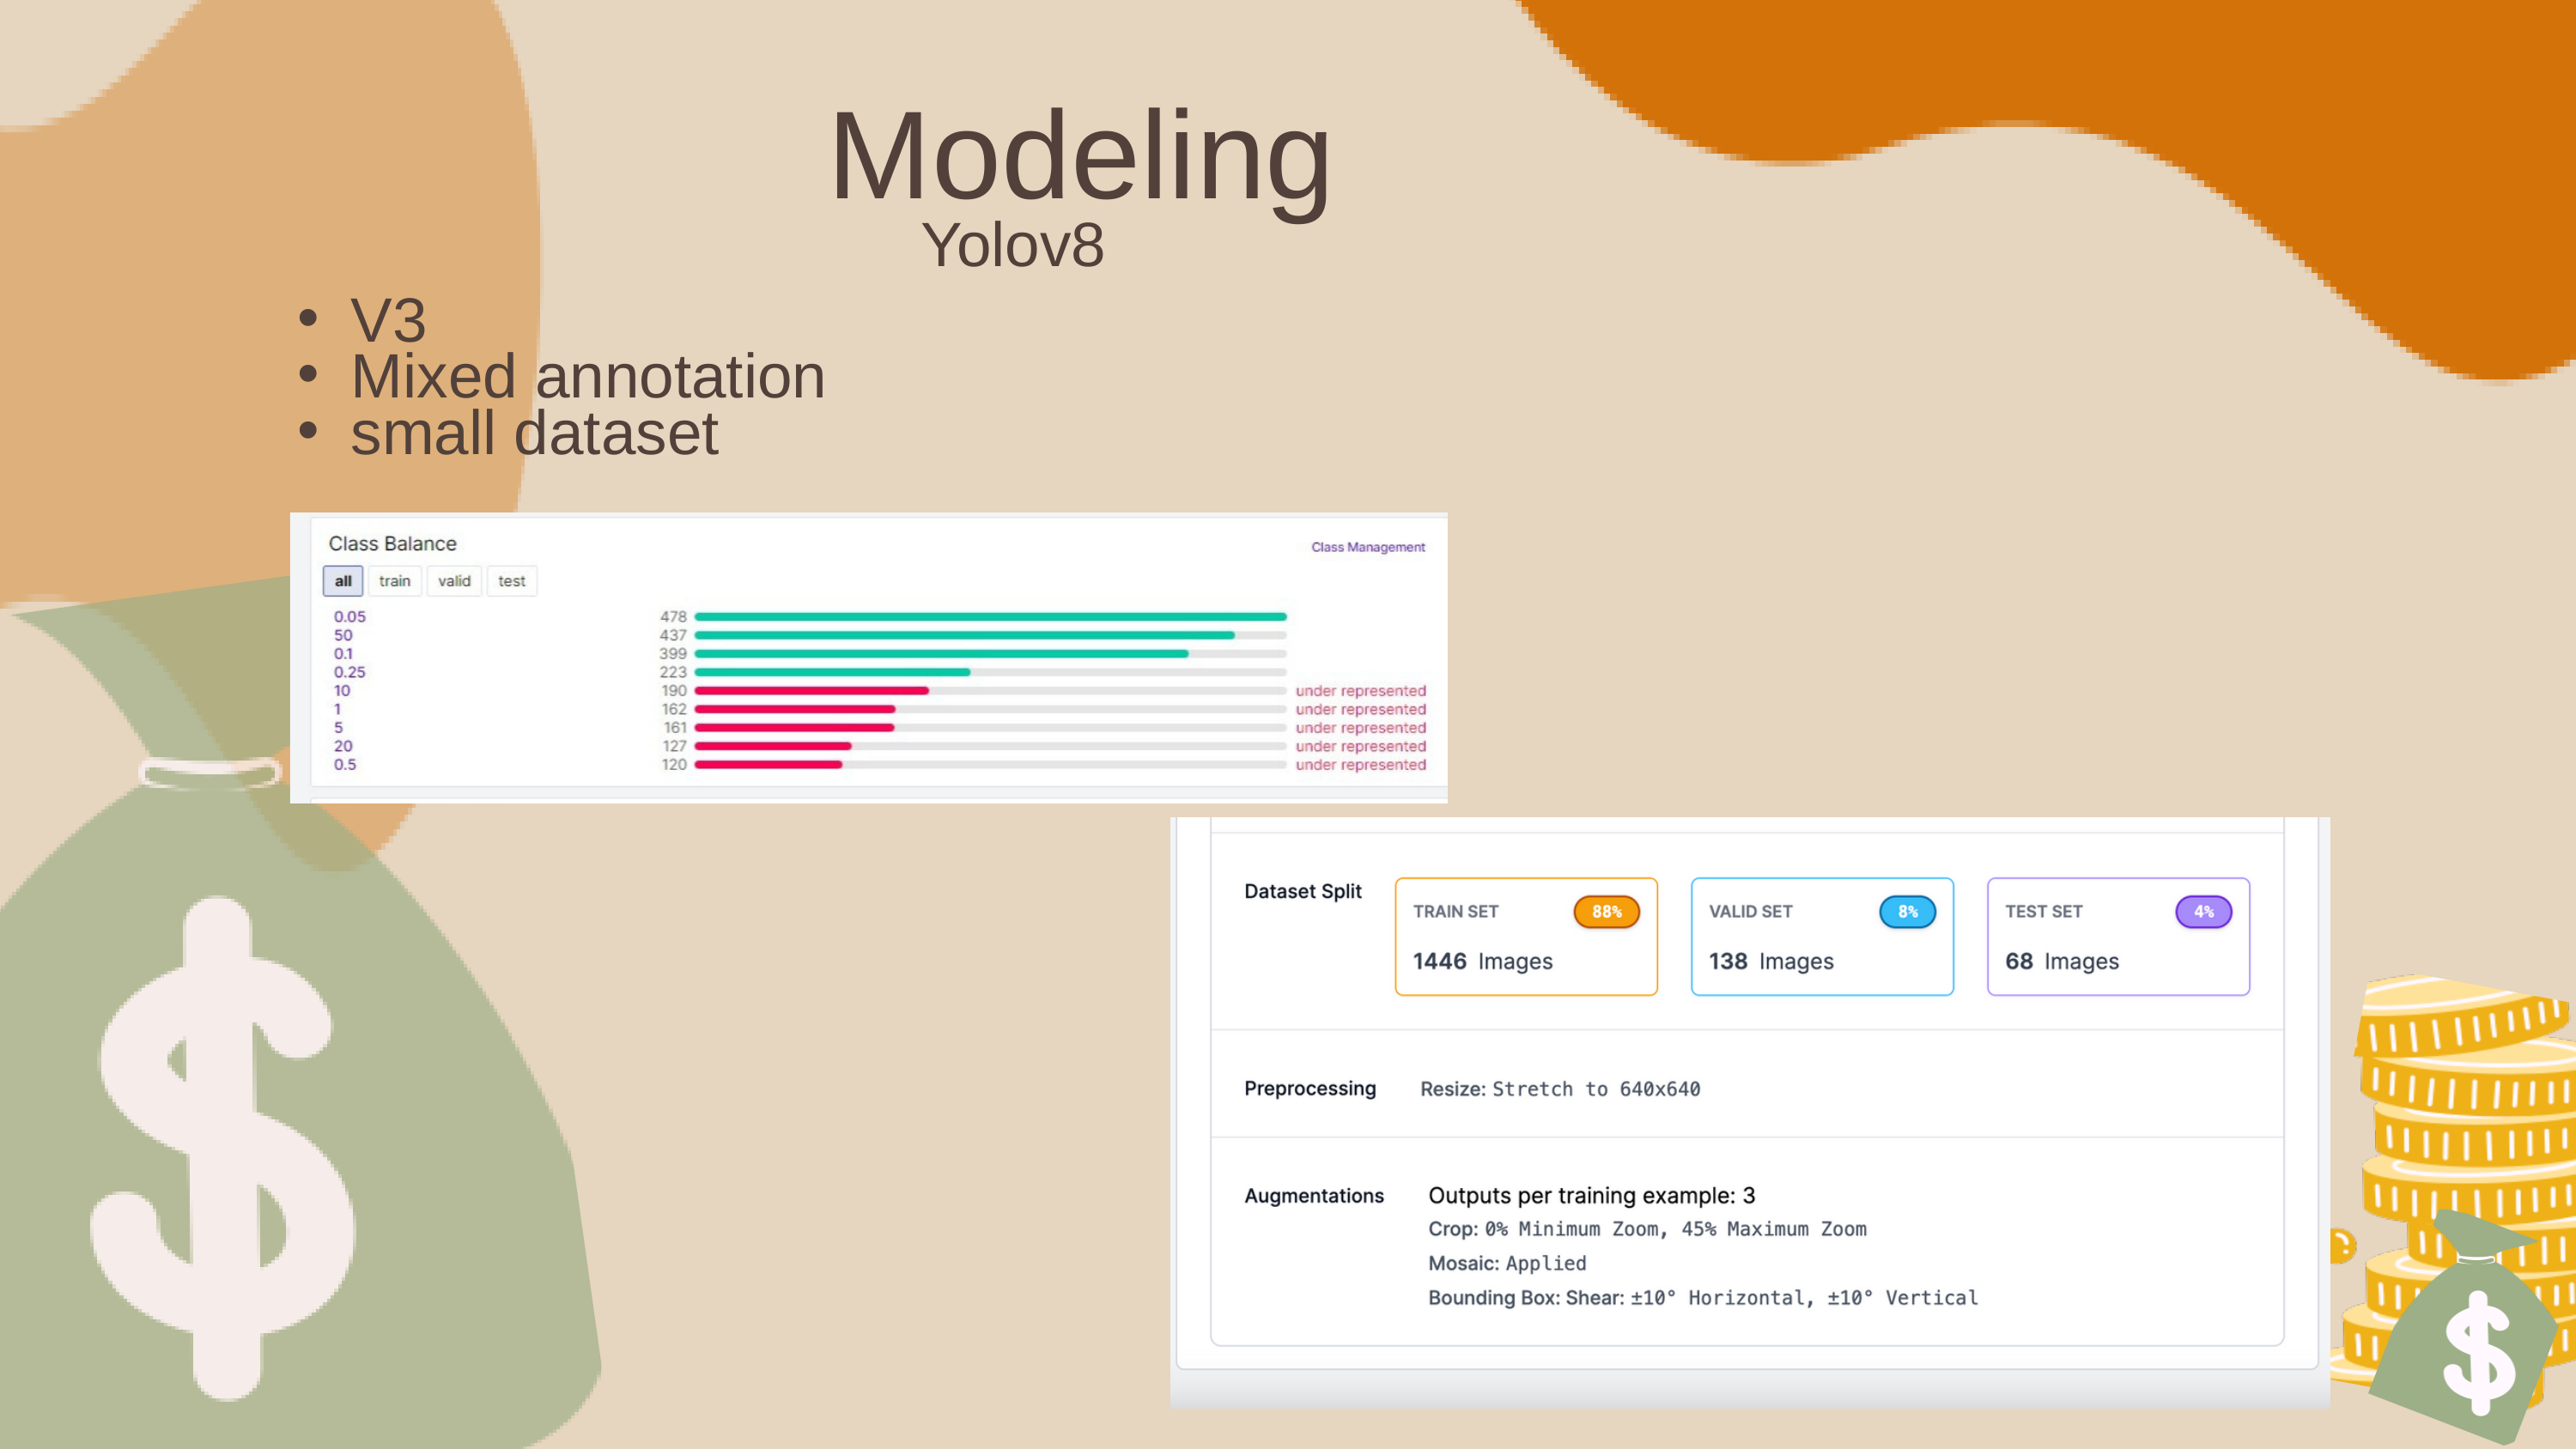

Modeling
Yolov8
V3
Mixed annotation
small dataset